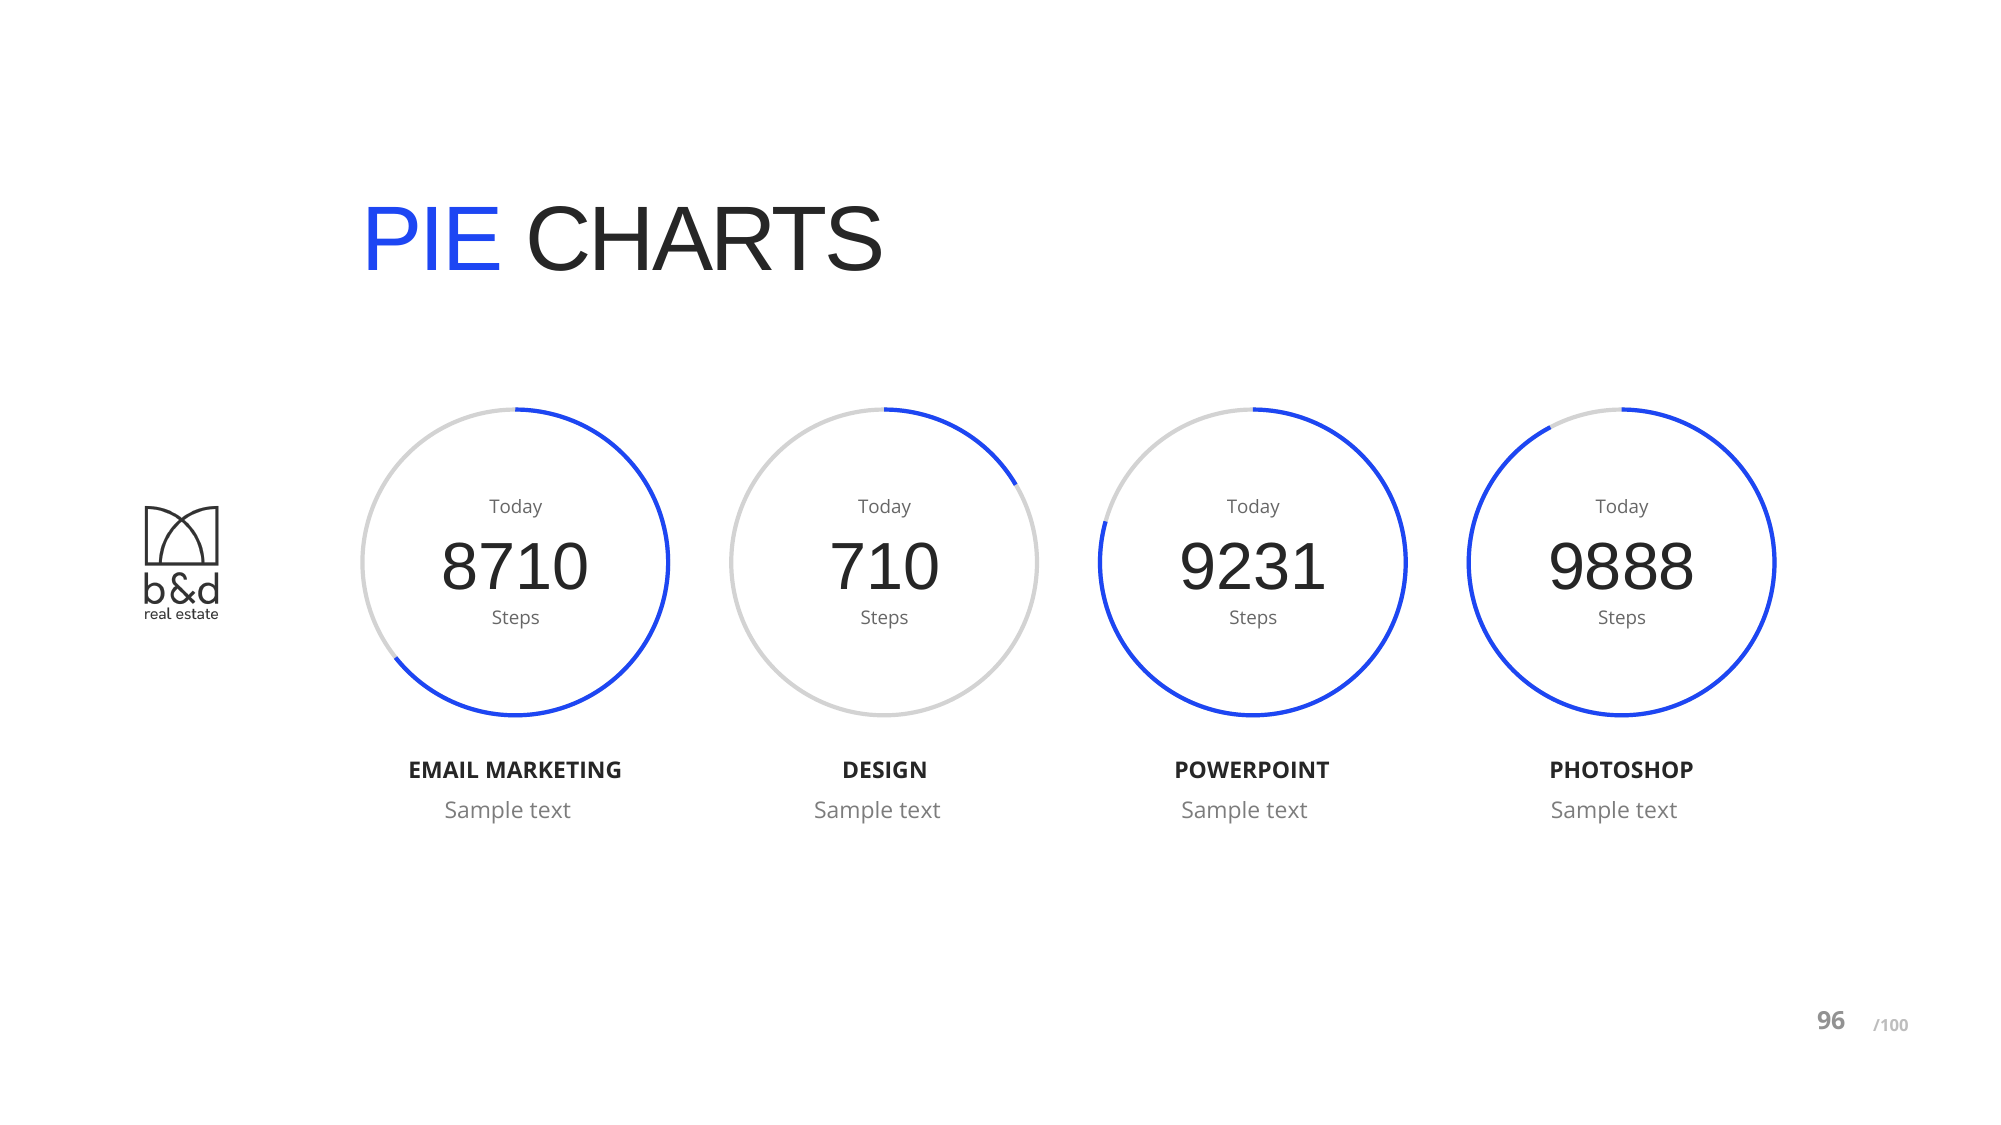

# PIE CHARTS

Today
8710
Steps

Today
710
Steps

Today
9231
Steps

Today
9888
Steps
EMAIL MARKETING
Sample text
DESIGN
Sample text
POWERPOINT
Sample text
PHOTOSHOP
Sample text
96